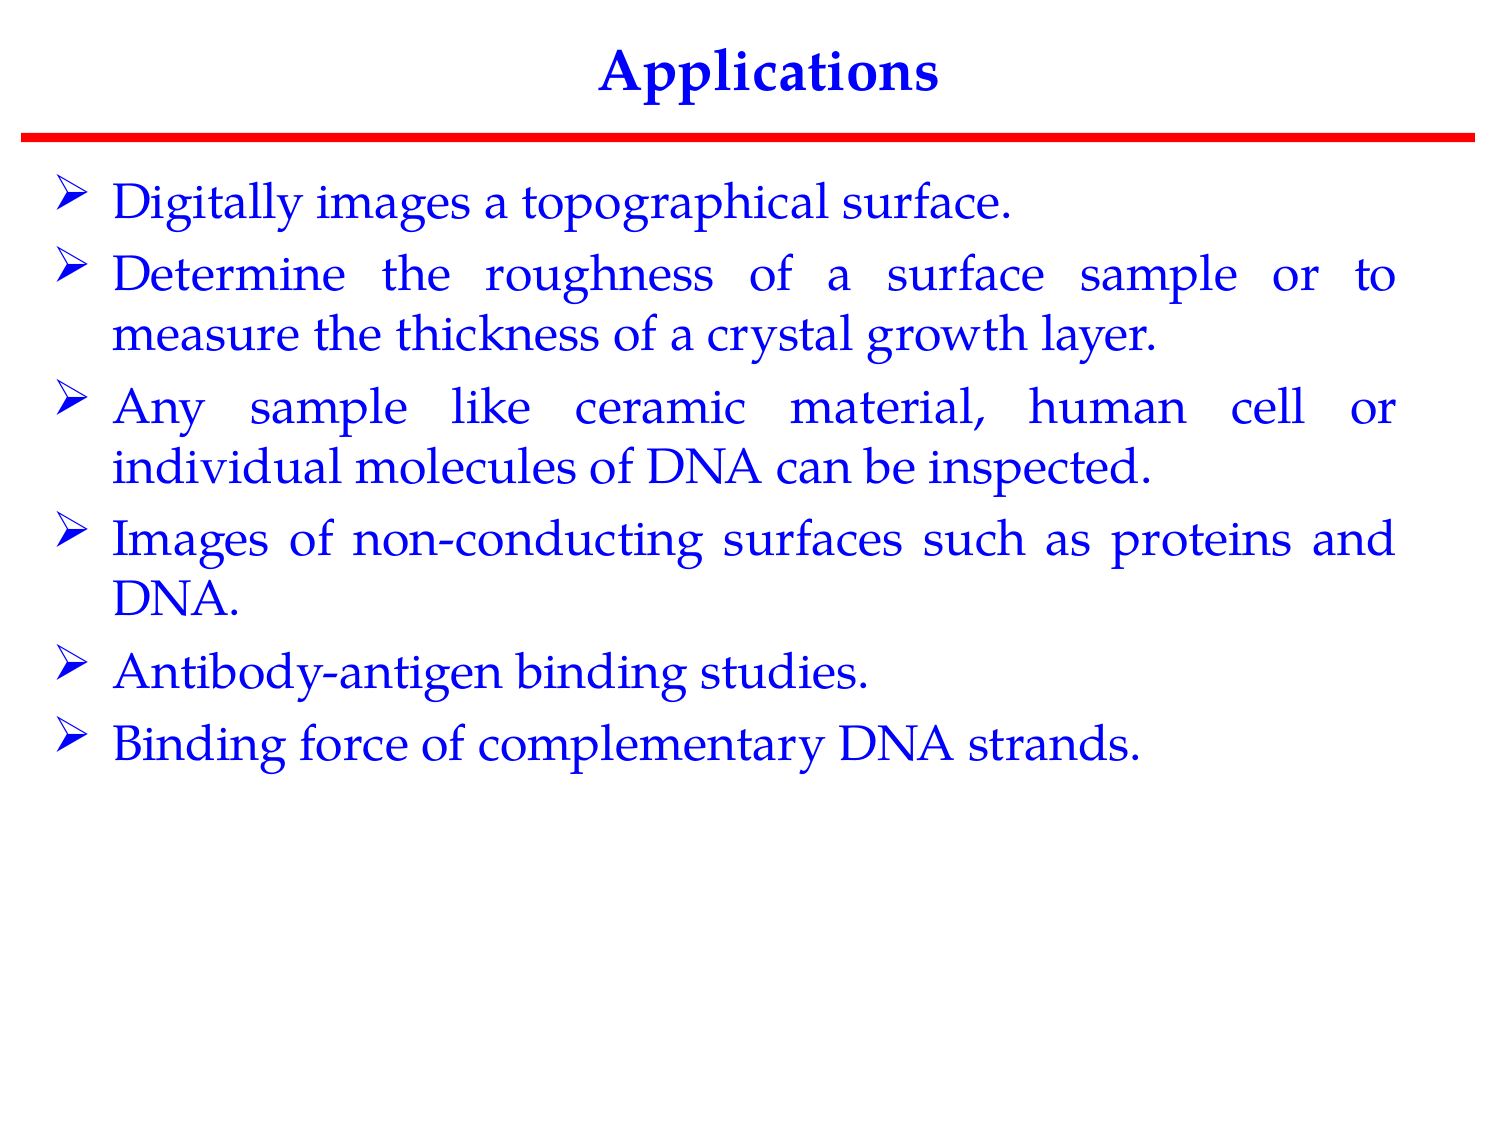

Applications

Digitally images a topographical surface.
Determine the roughness of a surface sample or to measure the thickness of a crystal growth layer.
Any sample like ceramic material, human cell or individual molecules of DNA can be inspected.
Images of non-conducting surfaces such as proteins and DNA.
Antibody-antigen binding studies.
Binding force of complementary DNA strands.